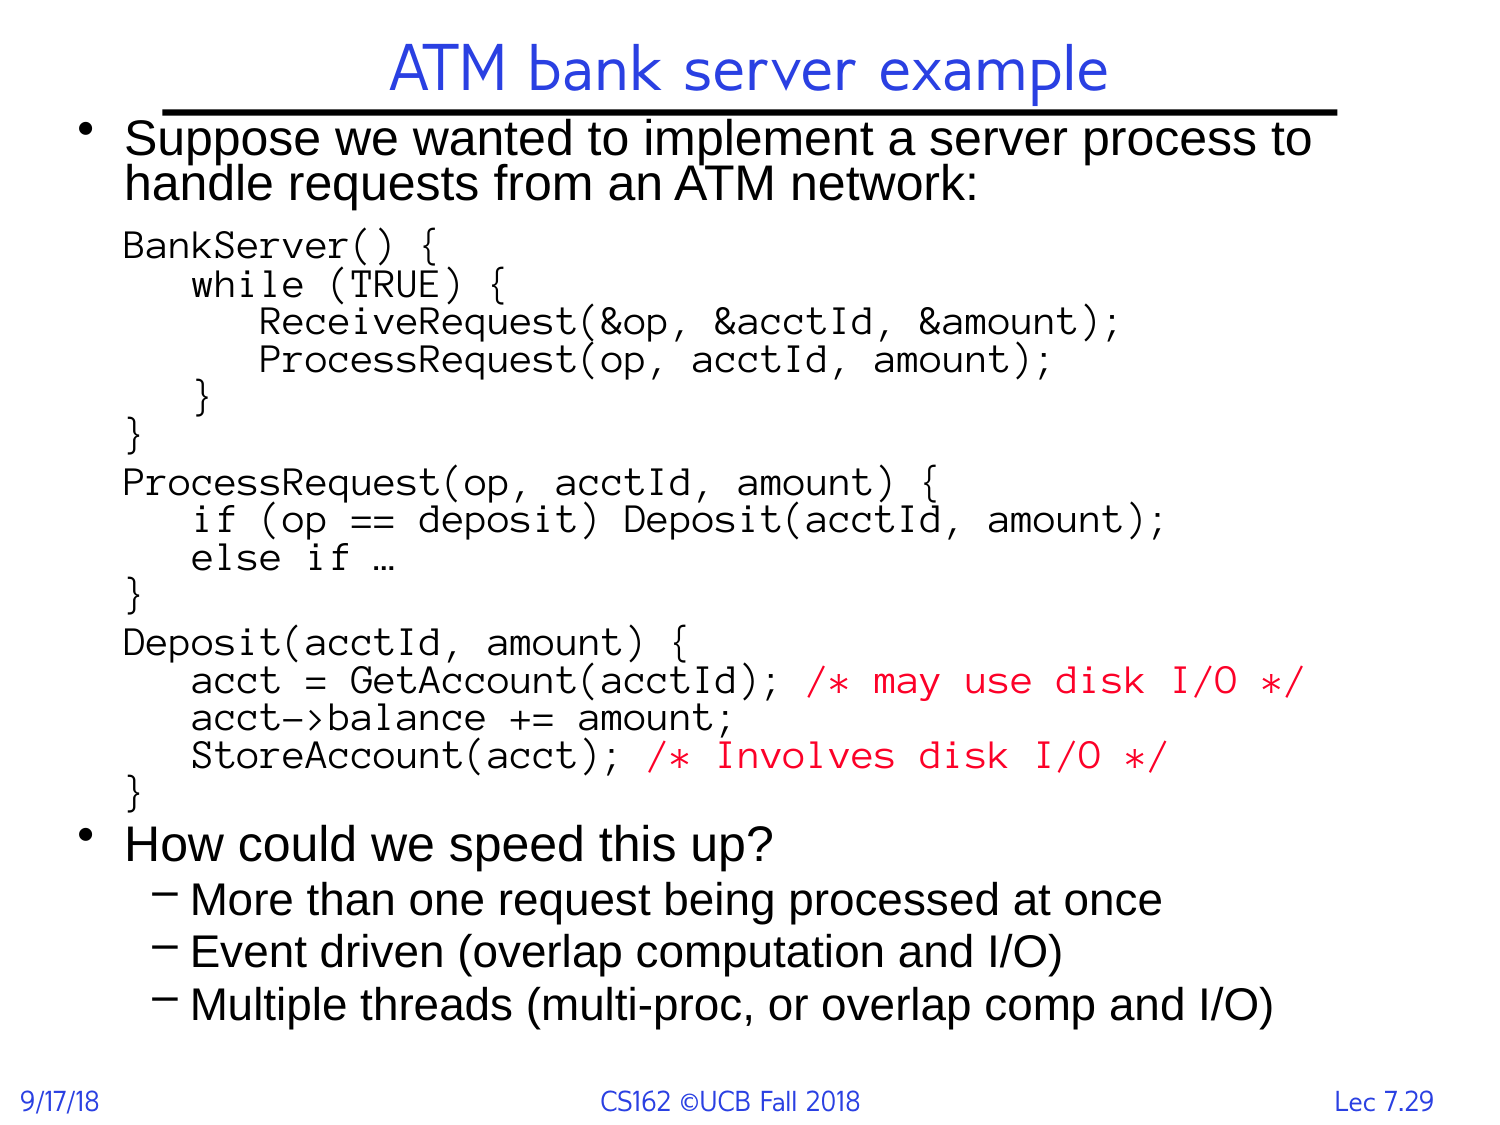

# ATM bank server example
Suppose we wanted to implement a server process to handle requests from an ATM network:
	BankServer() {
   while (TRUE) {
      ReceiveRequest(&op, &acctId, &amount);
      ProcessRequest(op, acctId, amount);
   }
}
	ProcessRequest(op, acctId, amount) {
   if (op == deposit) Deposit(acctId, amount);
   else if …
}
	Deposit(acctId, amount) {
   acct = GetAccount(acctId); /* may use disk I/O */
   acct->balance += amount;
   StoreAccount(acct); /* Involves disk I/O */
}
How could we speed this up?
More than one request being processed at once
Event driven (overlap computation and I/O)
Multiple threads (multi-proc, or overlap comp and I/O)